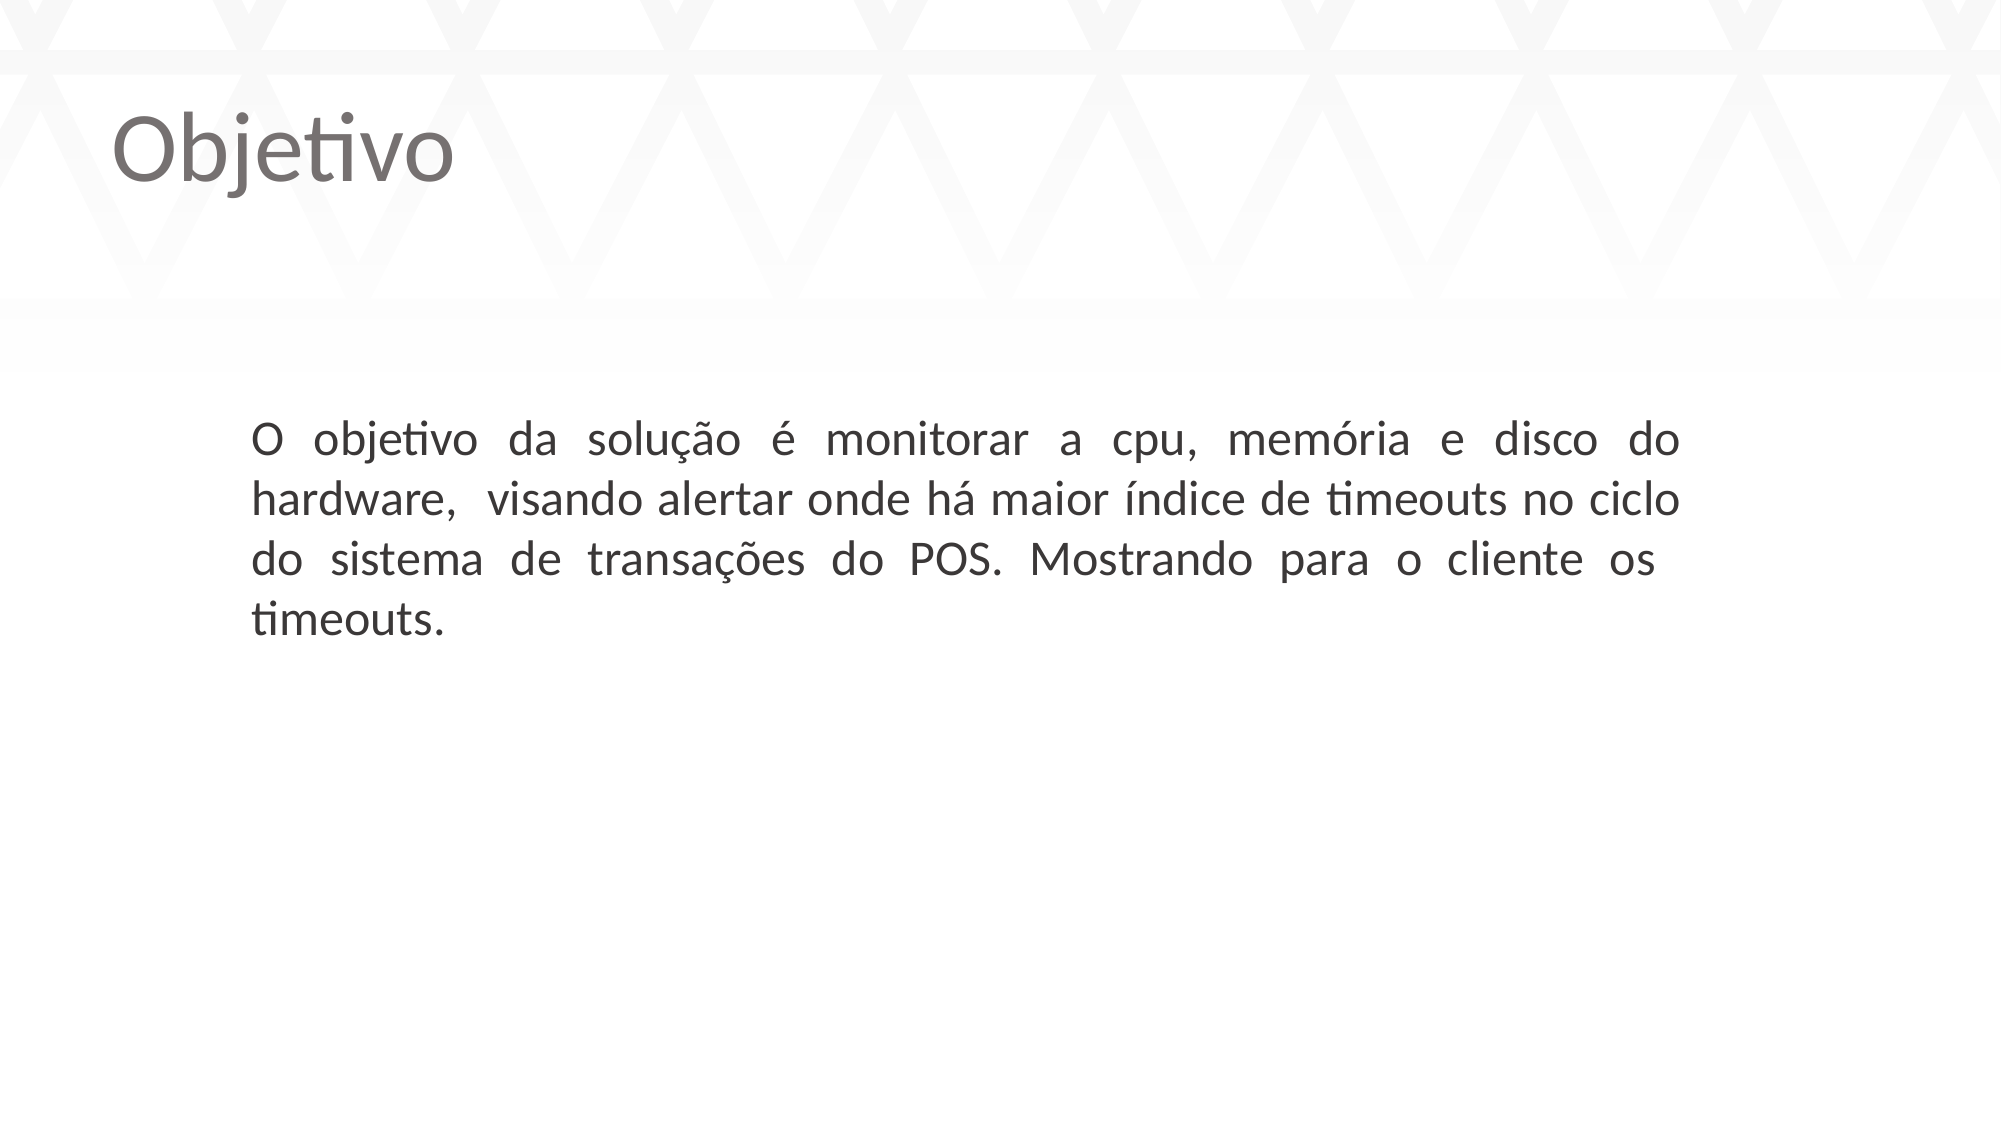

Objetivo
O objetivo da solução é monitorar a cpu, memória e disco do hardware,  visando alertar onde há maior índice de timeouts no ciclo do sistema de transações do POS. Mostrando para o cliente os  timeouts.